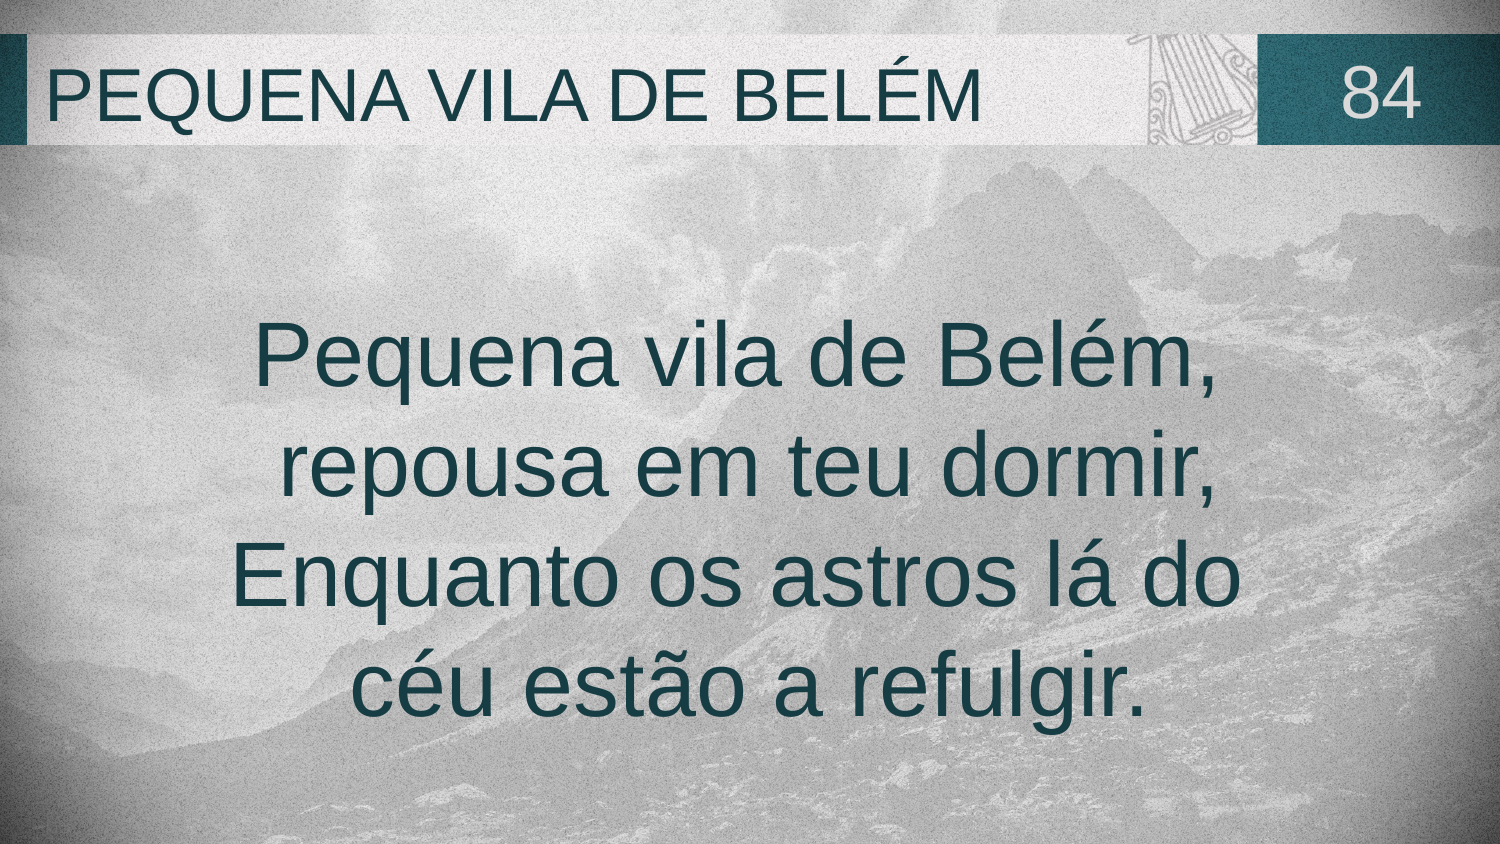

# PEQUENA VILA DE BELÉM
84
Pequena vila de Belém,
repousa em teu dormir,
Enquanto os astros lá do
céu estão a refulgir.